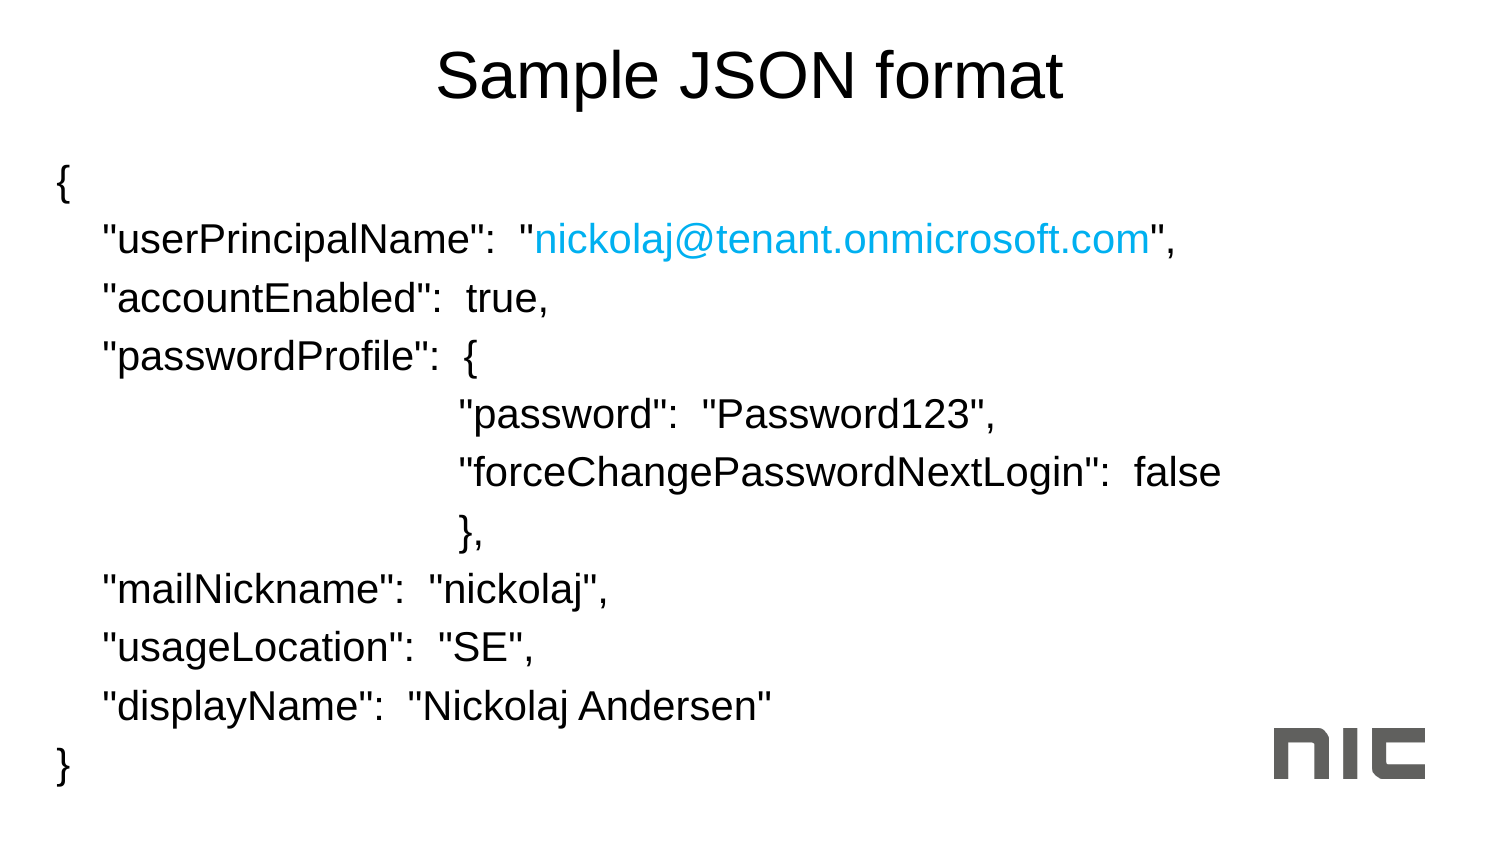

# Sample JSON format
{
    "userPrincipalName":  "nickolaj@tenant.onmicrosoft.com",
    "accountEnabled":  true,
    "passwordProfile":  {
                                   "password":  "Password123",
                                   "forceChangePasswordNextLogin":  false
                                   },
    "mailNickname":  "nickolaj",
    "usageLocation":  "SE",
    "displayName":  "Nickolaj Andersen"
}